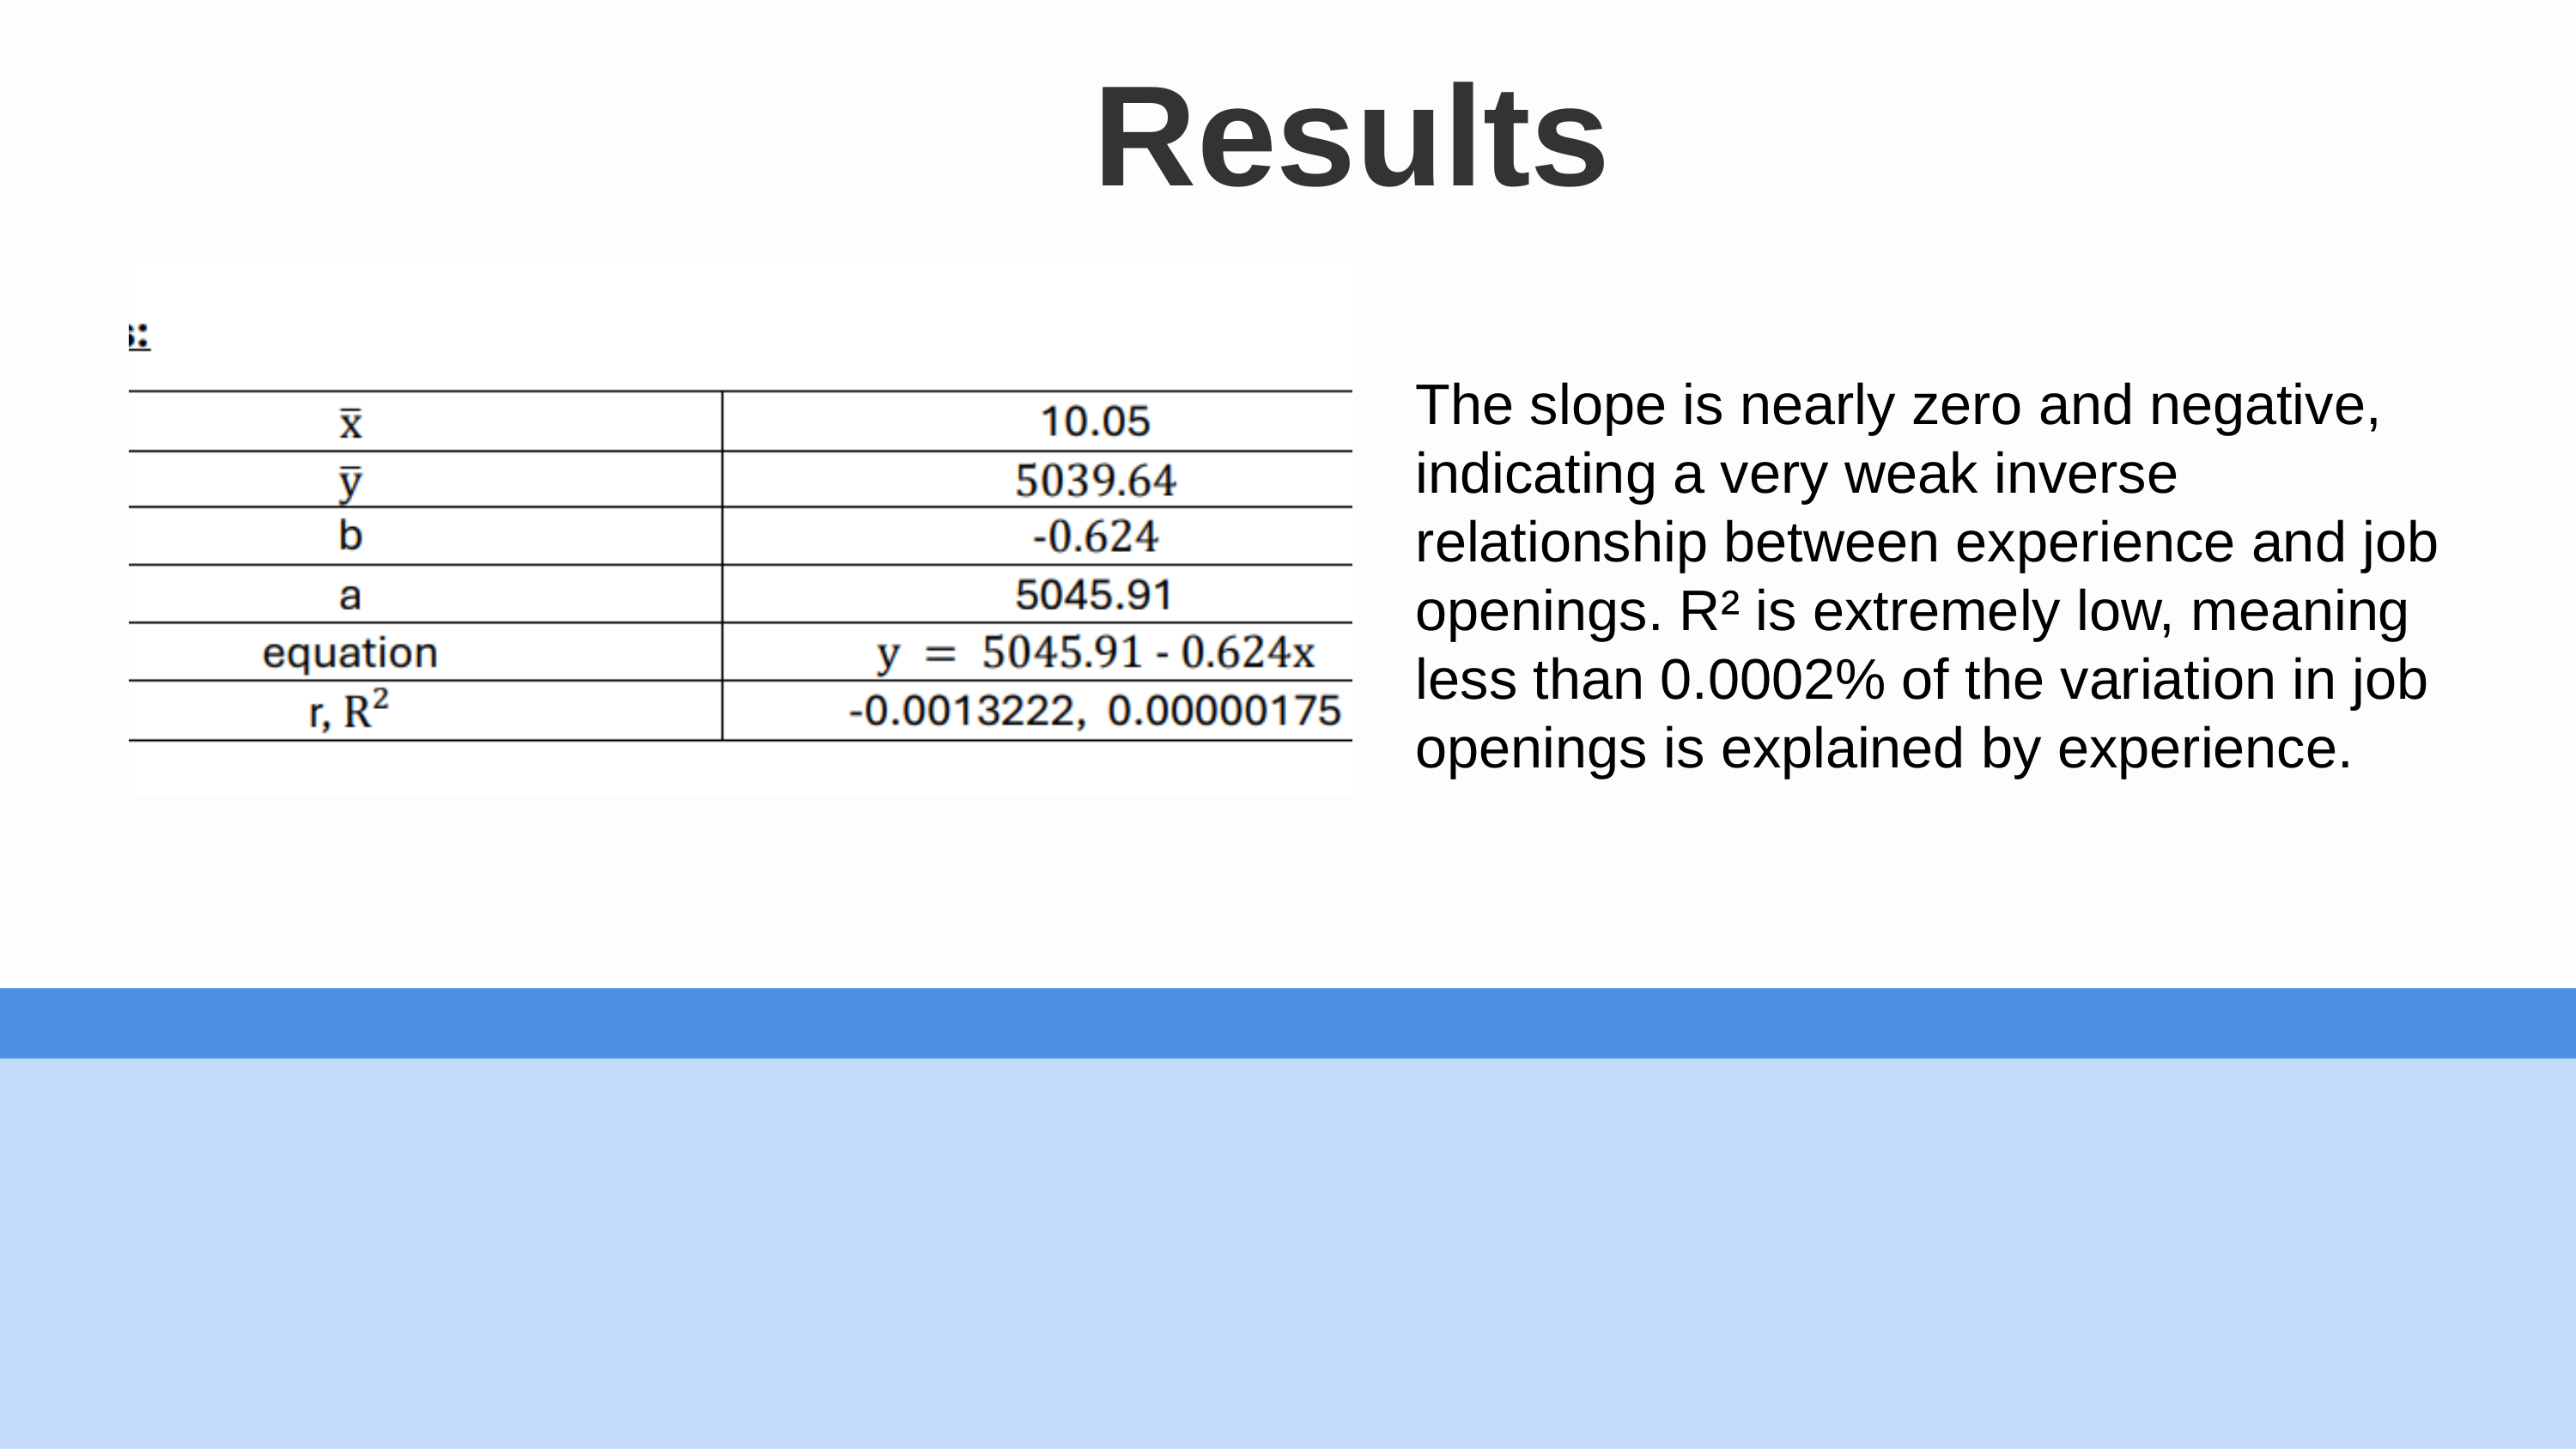

Results

The slope is nearly zero and negative, indicating a very weak inverse relationship between experience and job openings. R² is extremely low, meaning less than 0.0002% of the variation in job openings is explained by experience.